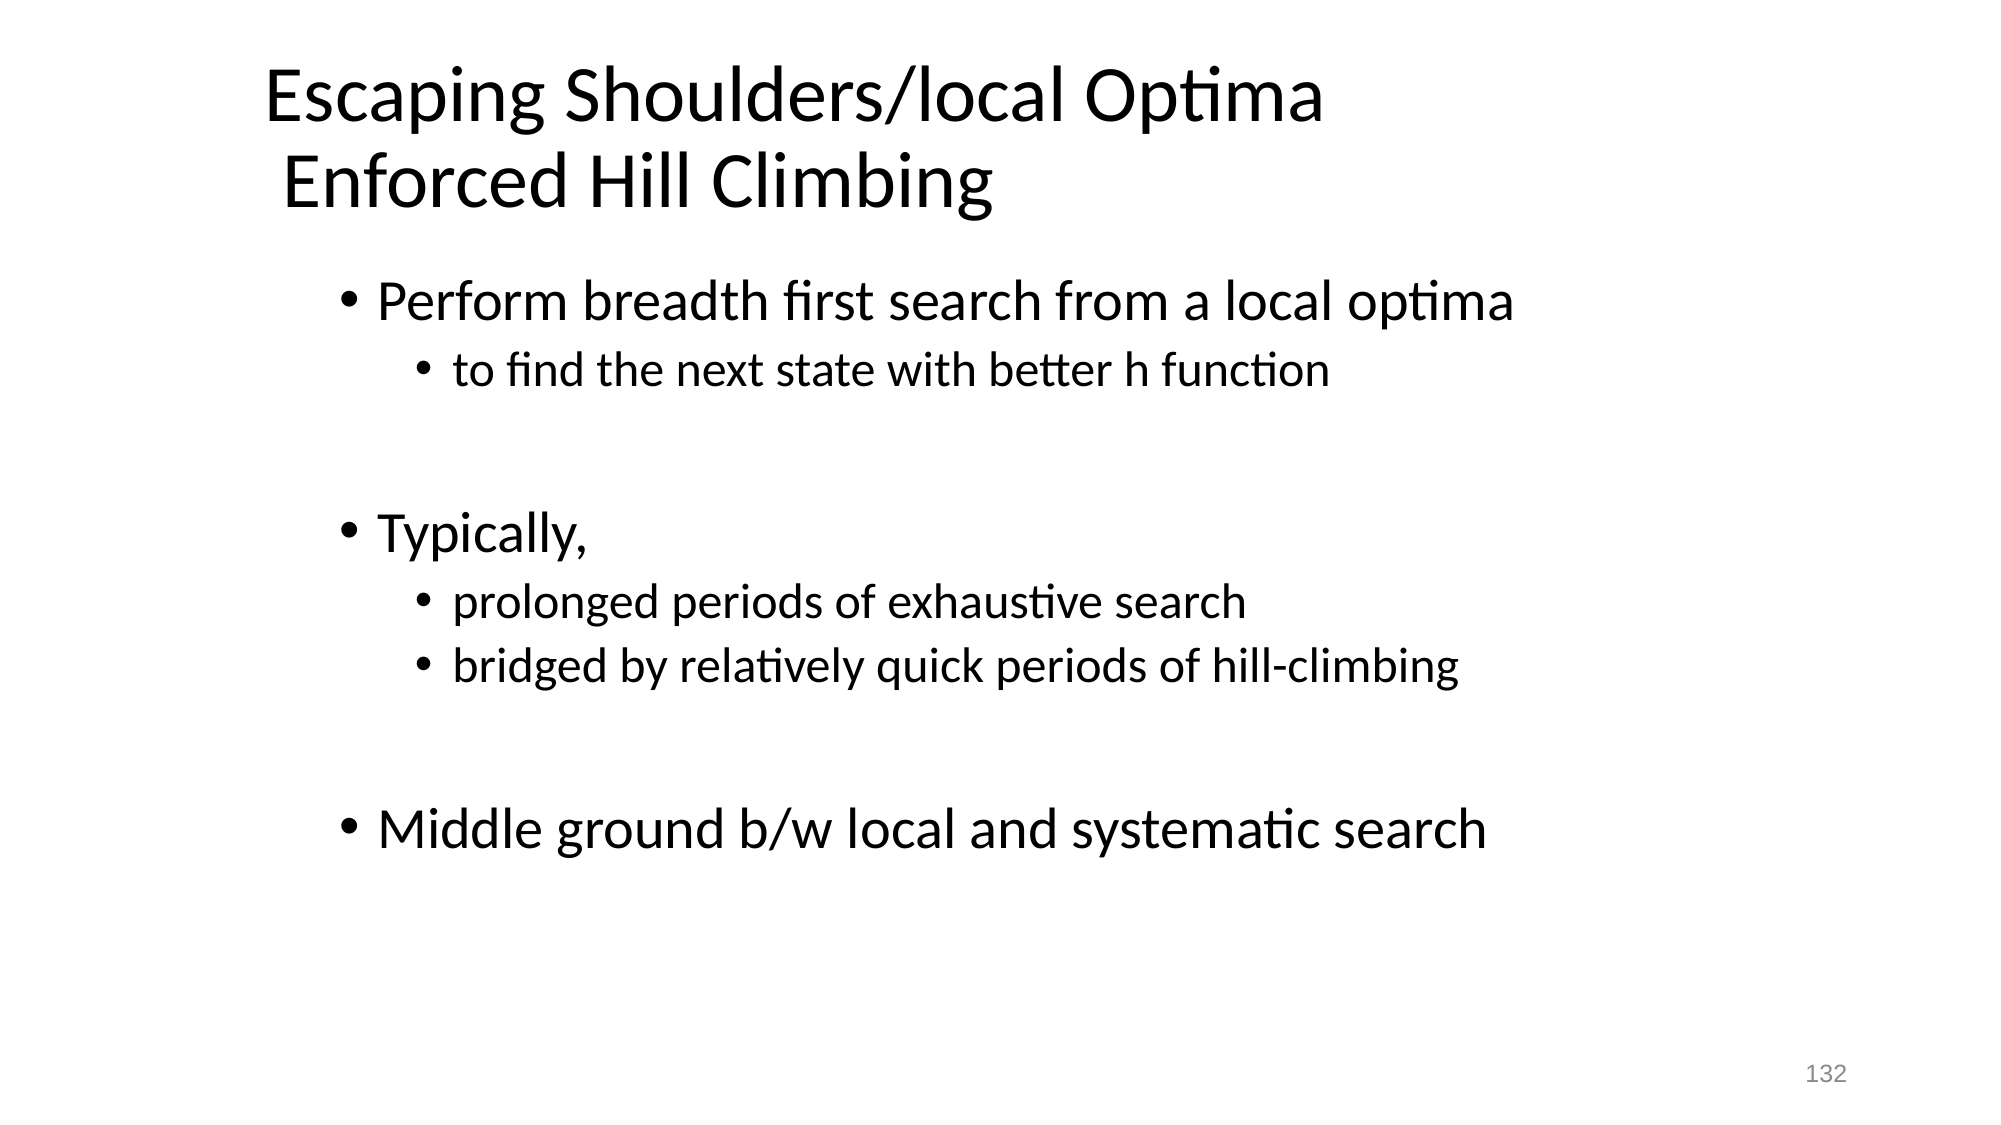

# Escaping Shoulders/local Optima Enforced Hill Climbing
Perform breadth first search from a local optima
to find the next state with better h function

Typically,
prolonged periods of exhaustive search
bridged by relatively quick periods of hill-climbing

Middle ground b/w local and systematic search
132